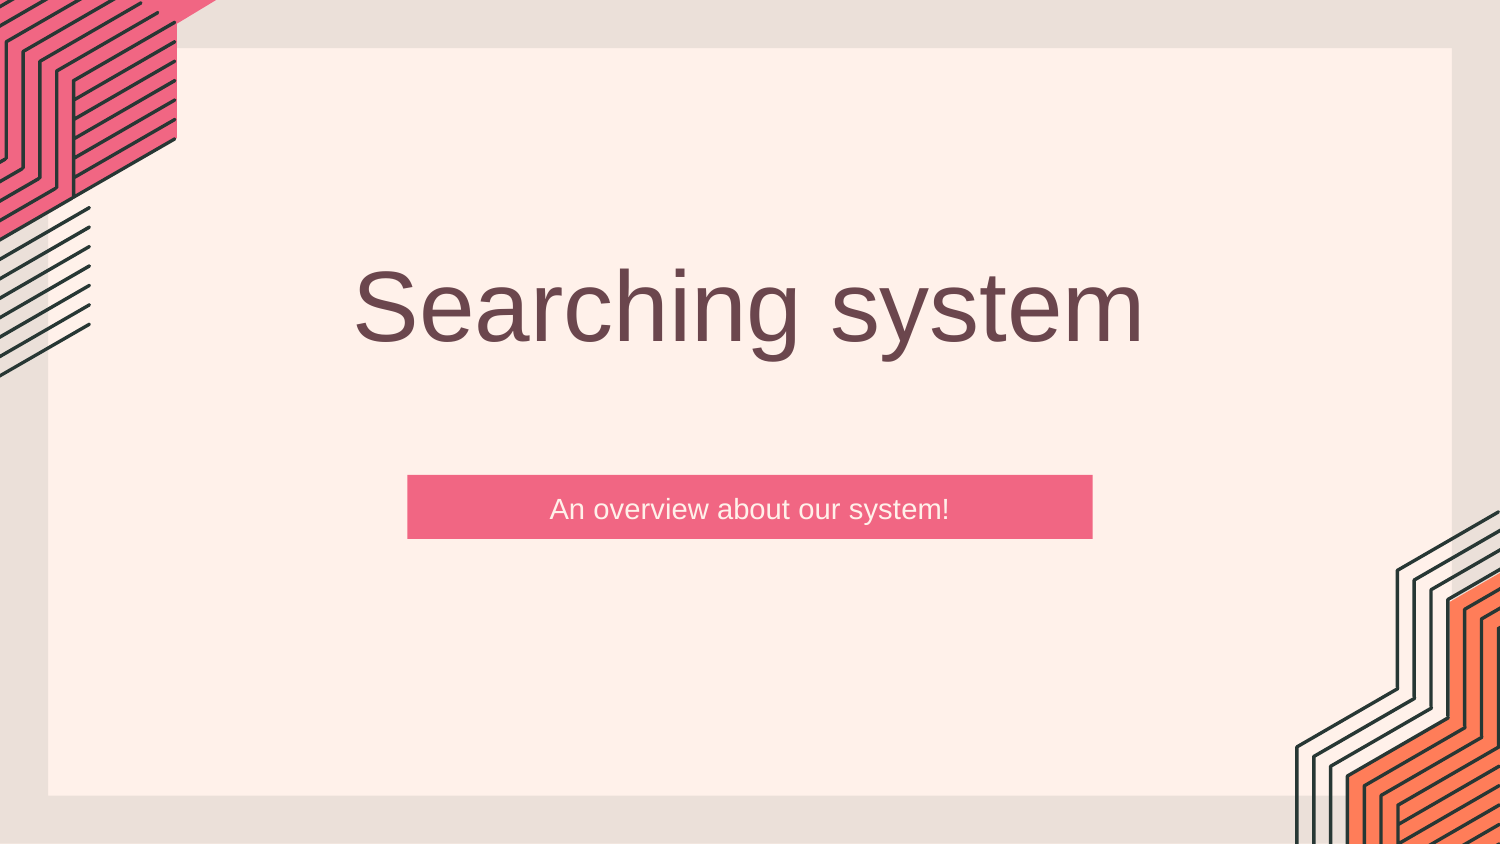

# Searching system
An overview about our system!